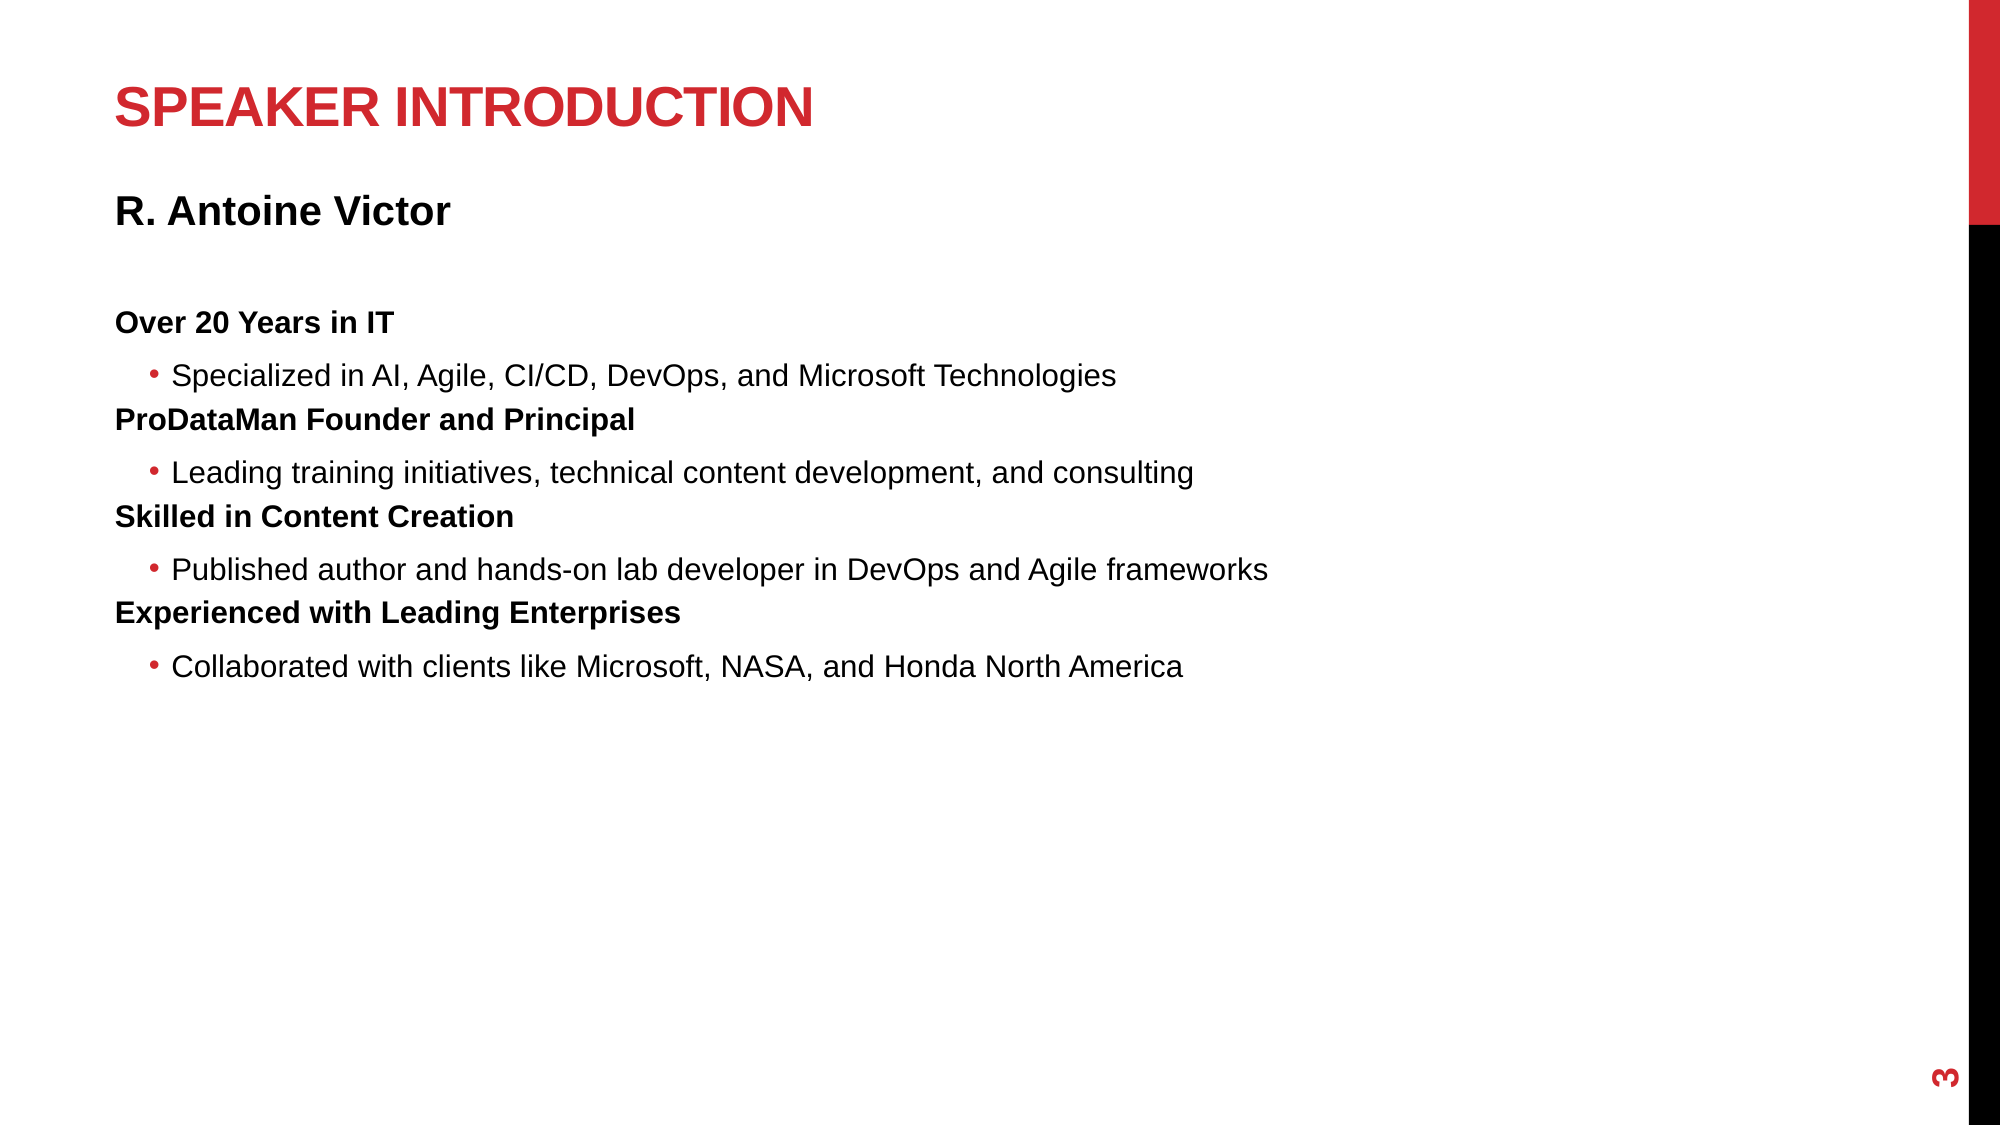

# Speaker Introduction
R. Antoine Victor

Over 20 Years in IT
Specialized in AI, Agile, CI/CD, DevOps, and Microsoft Technologies
ProDataMan Founder and Principal
Leading training initiatives, technical content development, and consulting
Skilled in Content Creation
Published author and hands-on lab developer in DevOps and Agile frameworks
Experienced with Leading Enterprises
Collaborated with clients like Microsoft, NASA, and Honda North America
3